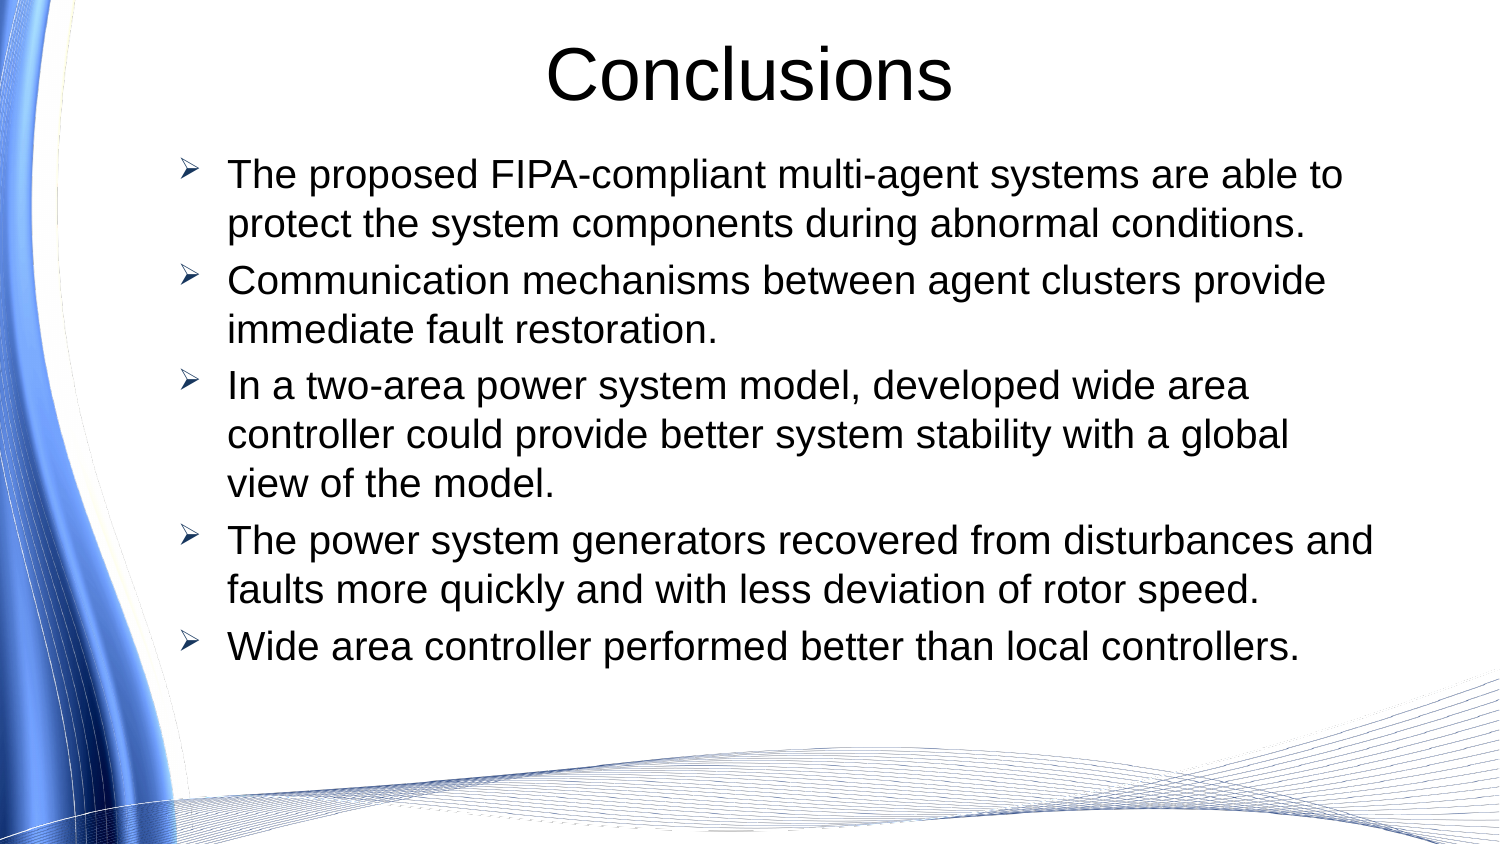

# Conclusions
The proposed FIPA-compliant multi-agent systems are able to protect the system components during abnormal conditions.
Communication mechanisms between agent clusters provide immediate fault restoration.
In a two-area power system model, developed wide area controller could provide better system stability with a global view of the model.
The power system generators recovered from disturbances and faults more quickly and with less deviation of rotor speed.
Wide area controller performed better than local controllers.